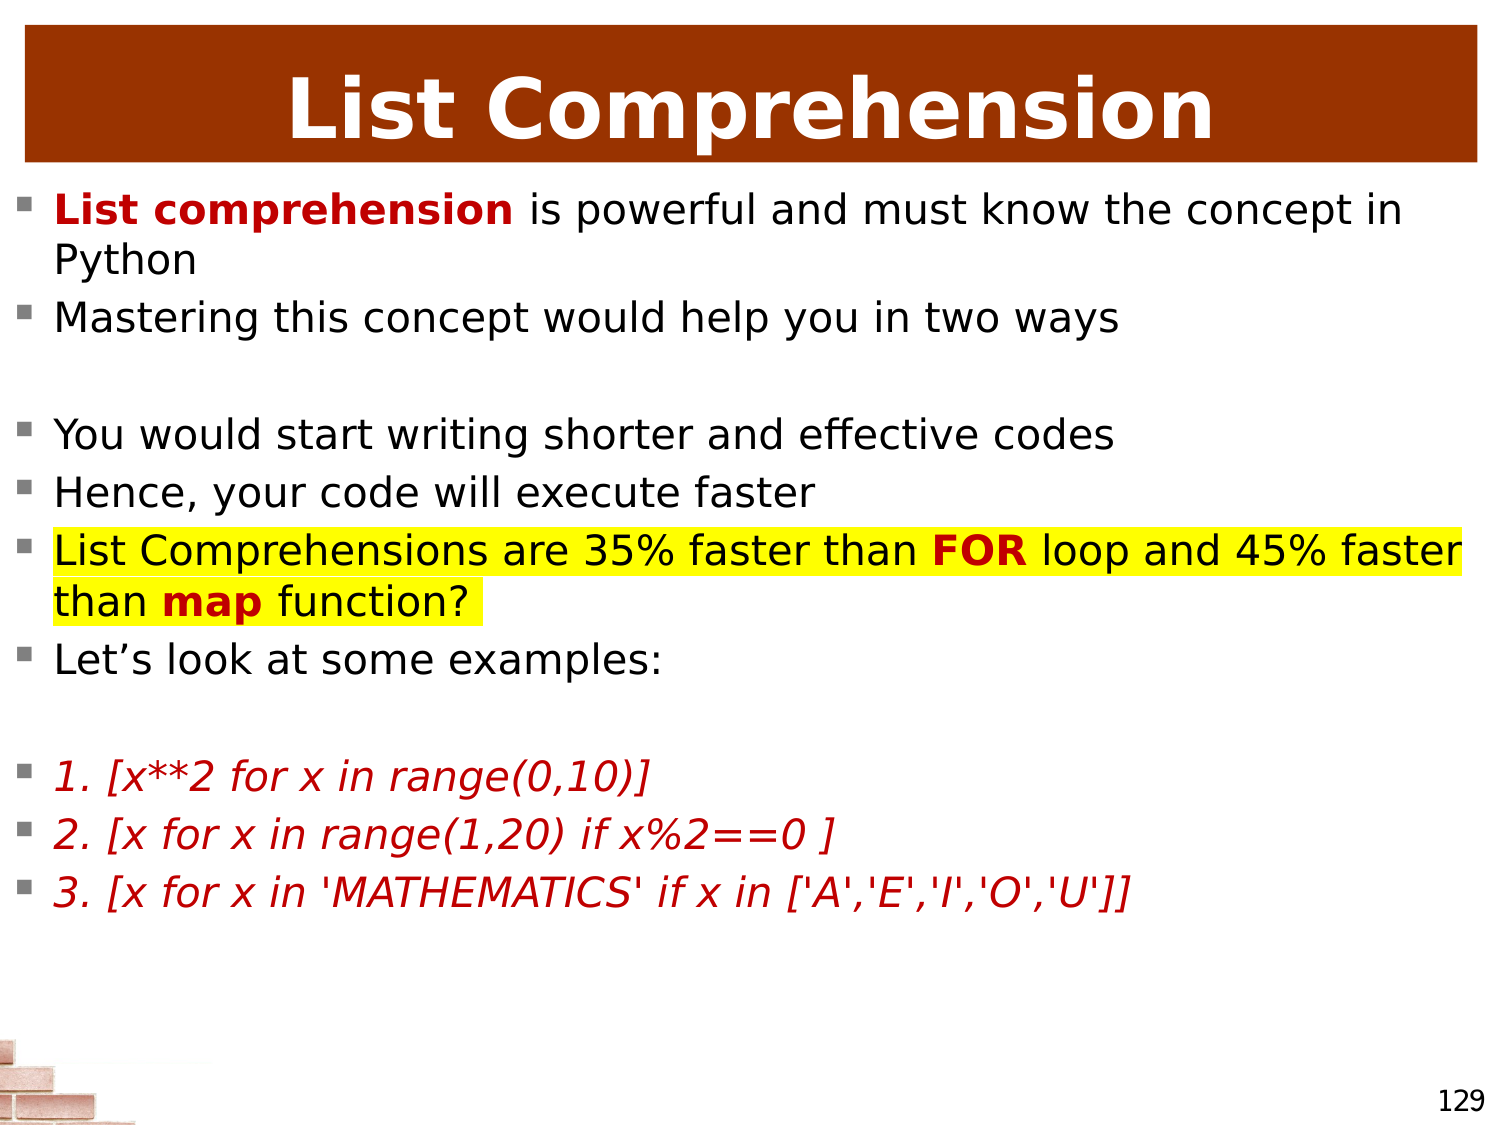

# List Comprehension
List comprehension is powerful and must know the concept in Python
Mastering this concept would help you in two ways

You would start writing shorter and effective codes
Hence, your code will execute faster
List Comprehensions are 35% faster than FOR loop and 45% faster than map function?
Let’s look at some examples:

1. [x**2 for x in range(0,10)]
2. [x for x in range(1,20) if x%2==0 ]
3. [x for x in 'MATHEMATICS' if x in ['A','E','I','O','U']]
129